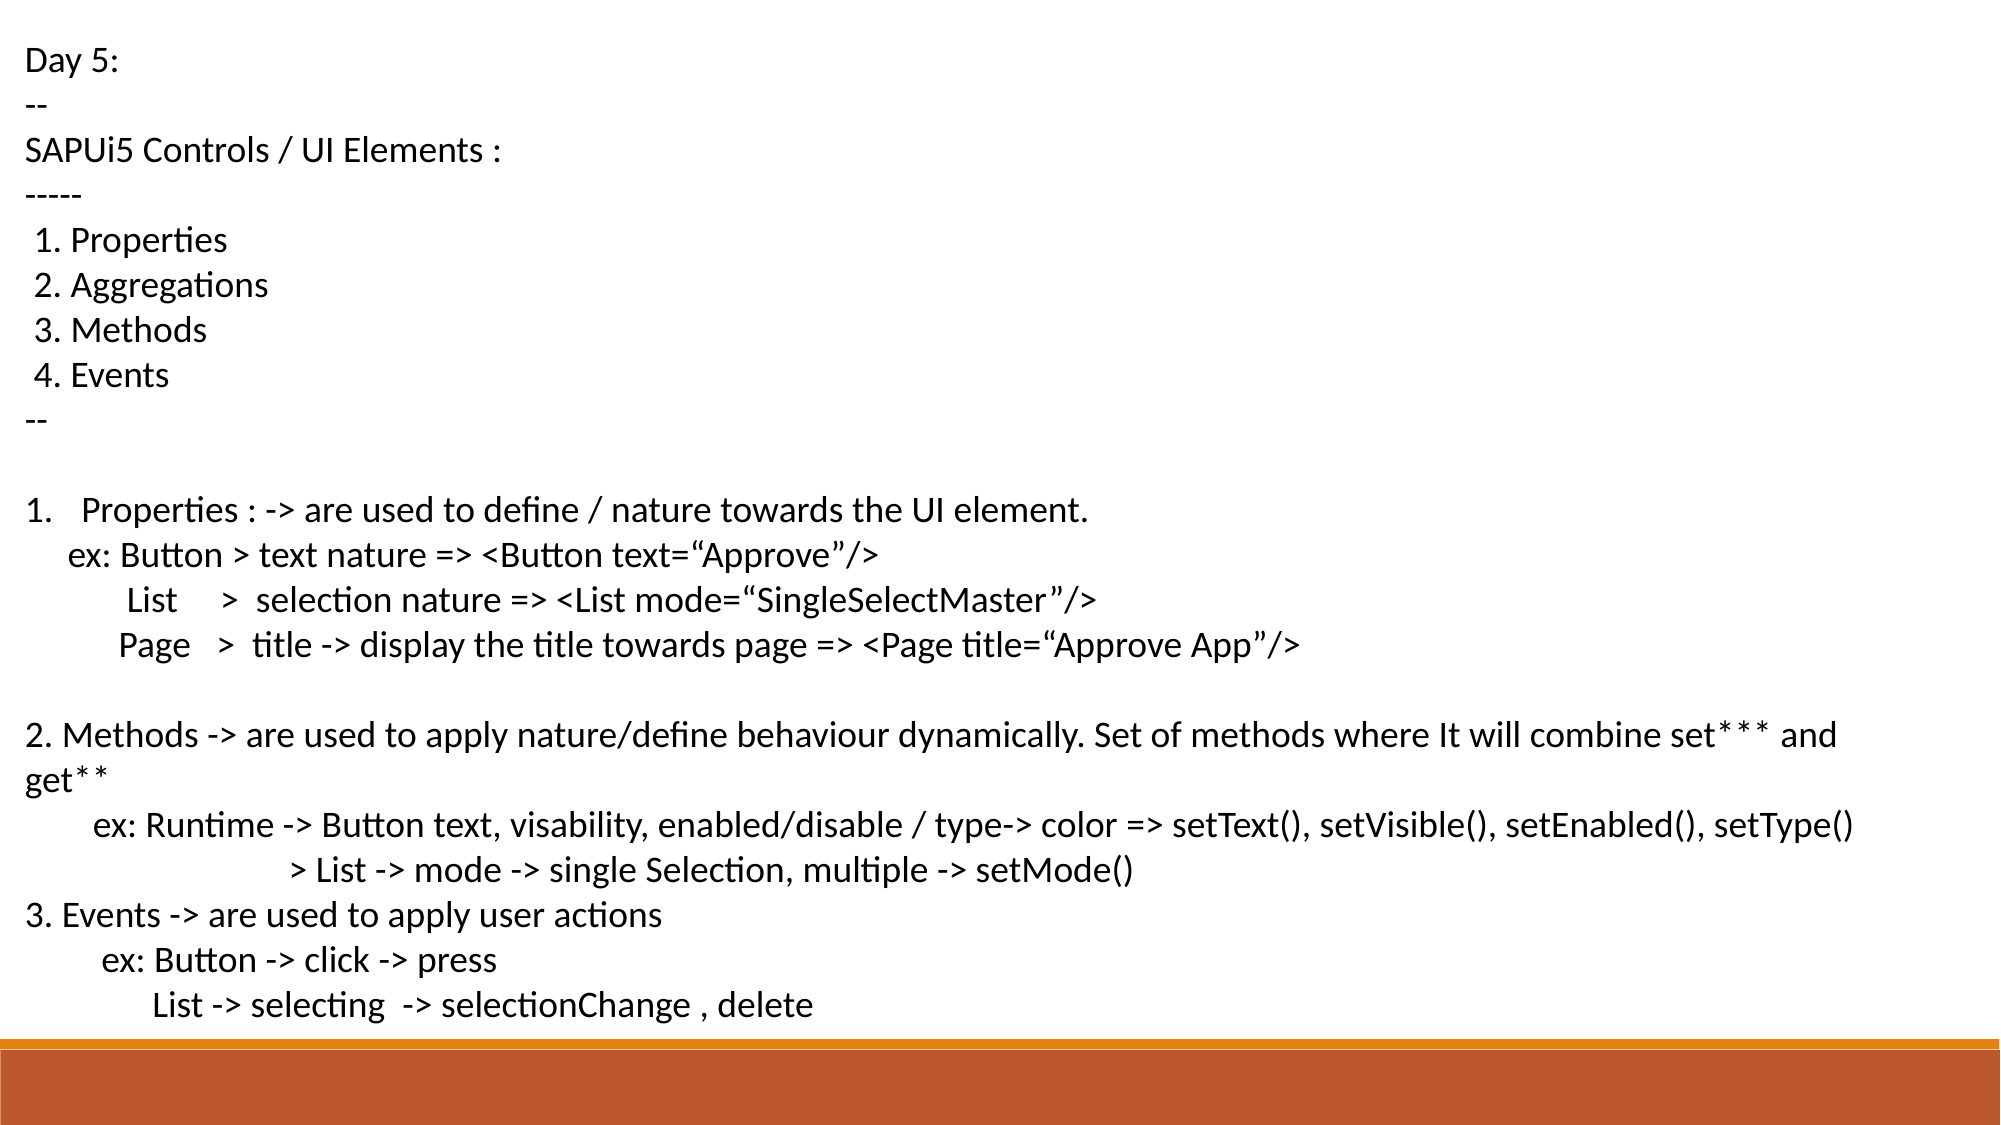

Day 5:
--
SAPUi5 Controls / UI Elements :
-----
 1. Properties
 2. Aggregations
 3. Methods
 4. Events
--

Properties : -> are used to define / nature towards the UI element.
     ex: Button > text nature => <Button text=“Approve”/>
            List     >  selection nature => <List mode=“SingleSelectMaster”/>
           Page   >  title -> display the title towards page => <Page title=“Approve App”/>

2. Methods -> are used to apply nature/define behaviour dynamically. Set of methods where It will combine set*** and get**
        ex: Runtime -> Button text, visability, enabled/disable / type-> color => setText(), setVisible(), setEnabled(), setType()
                               > List -> mode -> single Selection, multiple -> setMode()
3. Events -> are used to apply user actions
         ex: Button -> click -> press
               List -> selecting  -> selectionChange , delete